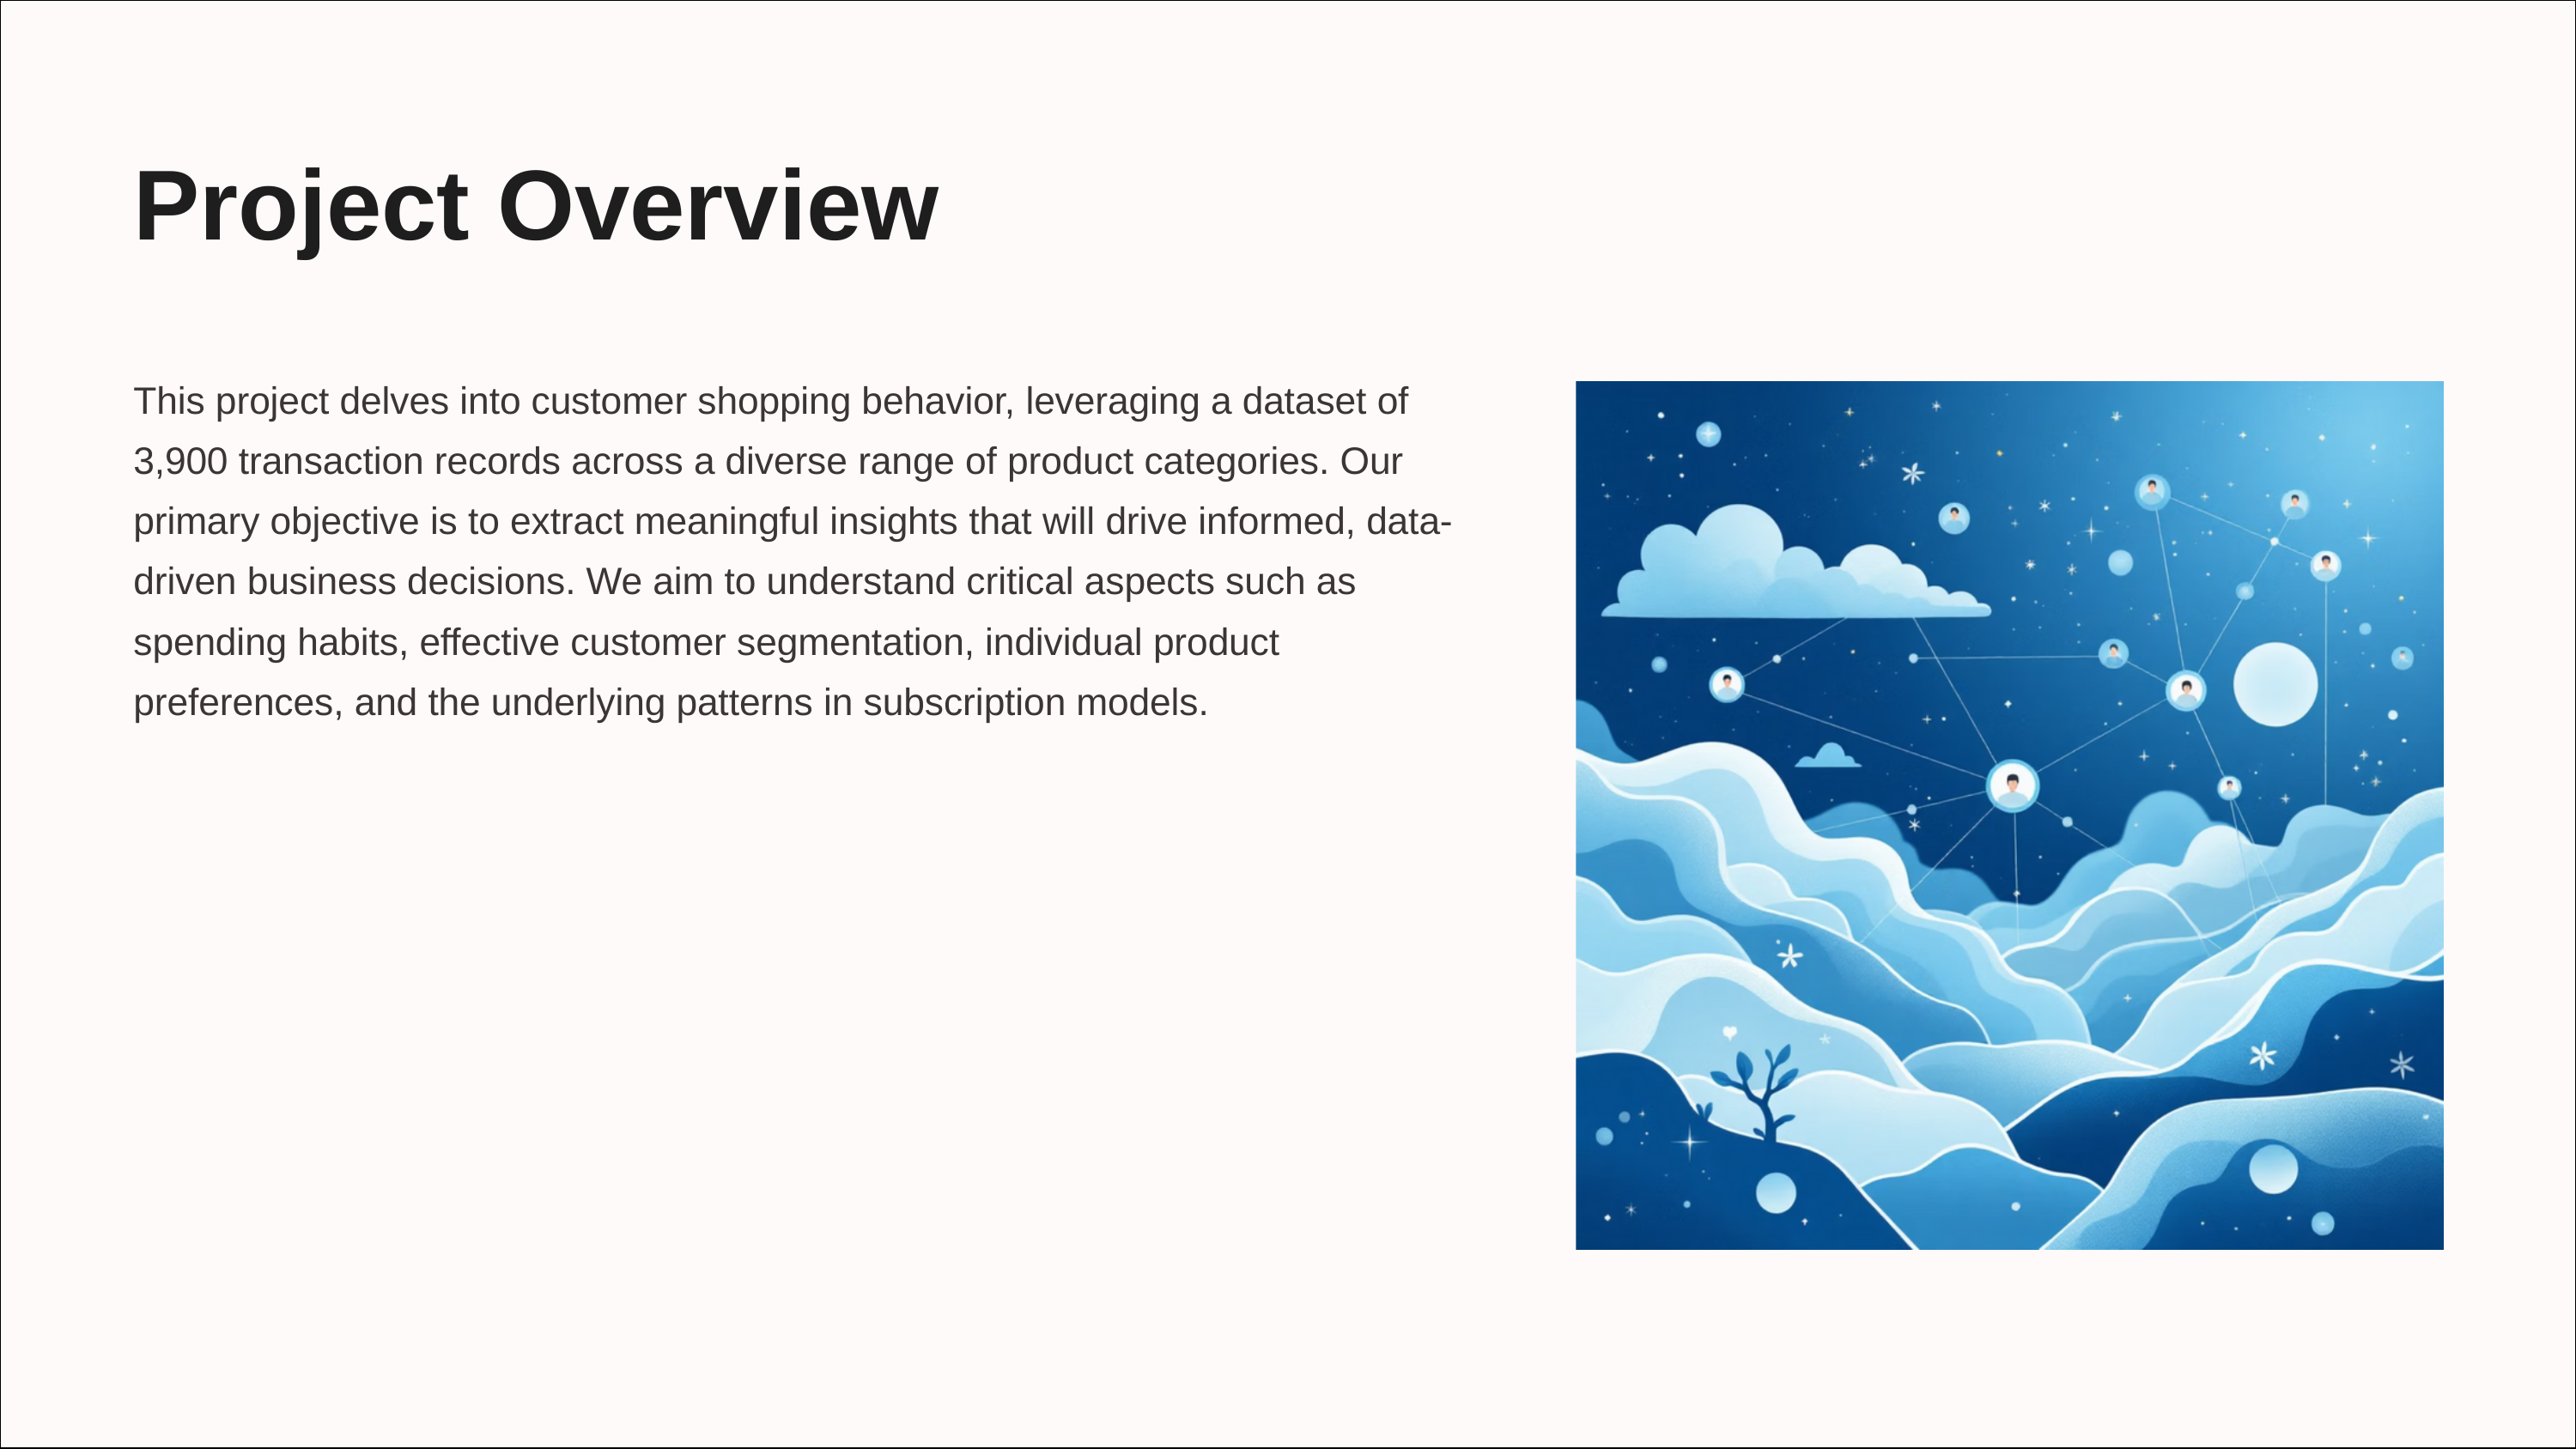

Project Overview
This project delves into customer shopping behavior, leveraging a dataset of 3,900 transaction records across a diverse range of product categories. Our primary objective is to extract meaningful insights that will drive informed, data-driven business decisions. We aim to understand critical aspects such as spending habits, effective customer segmentation, individual product preferences, and the underlying patterns in subscription models.